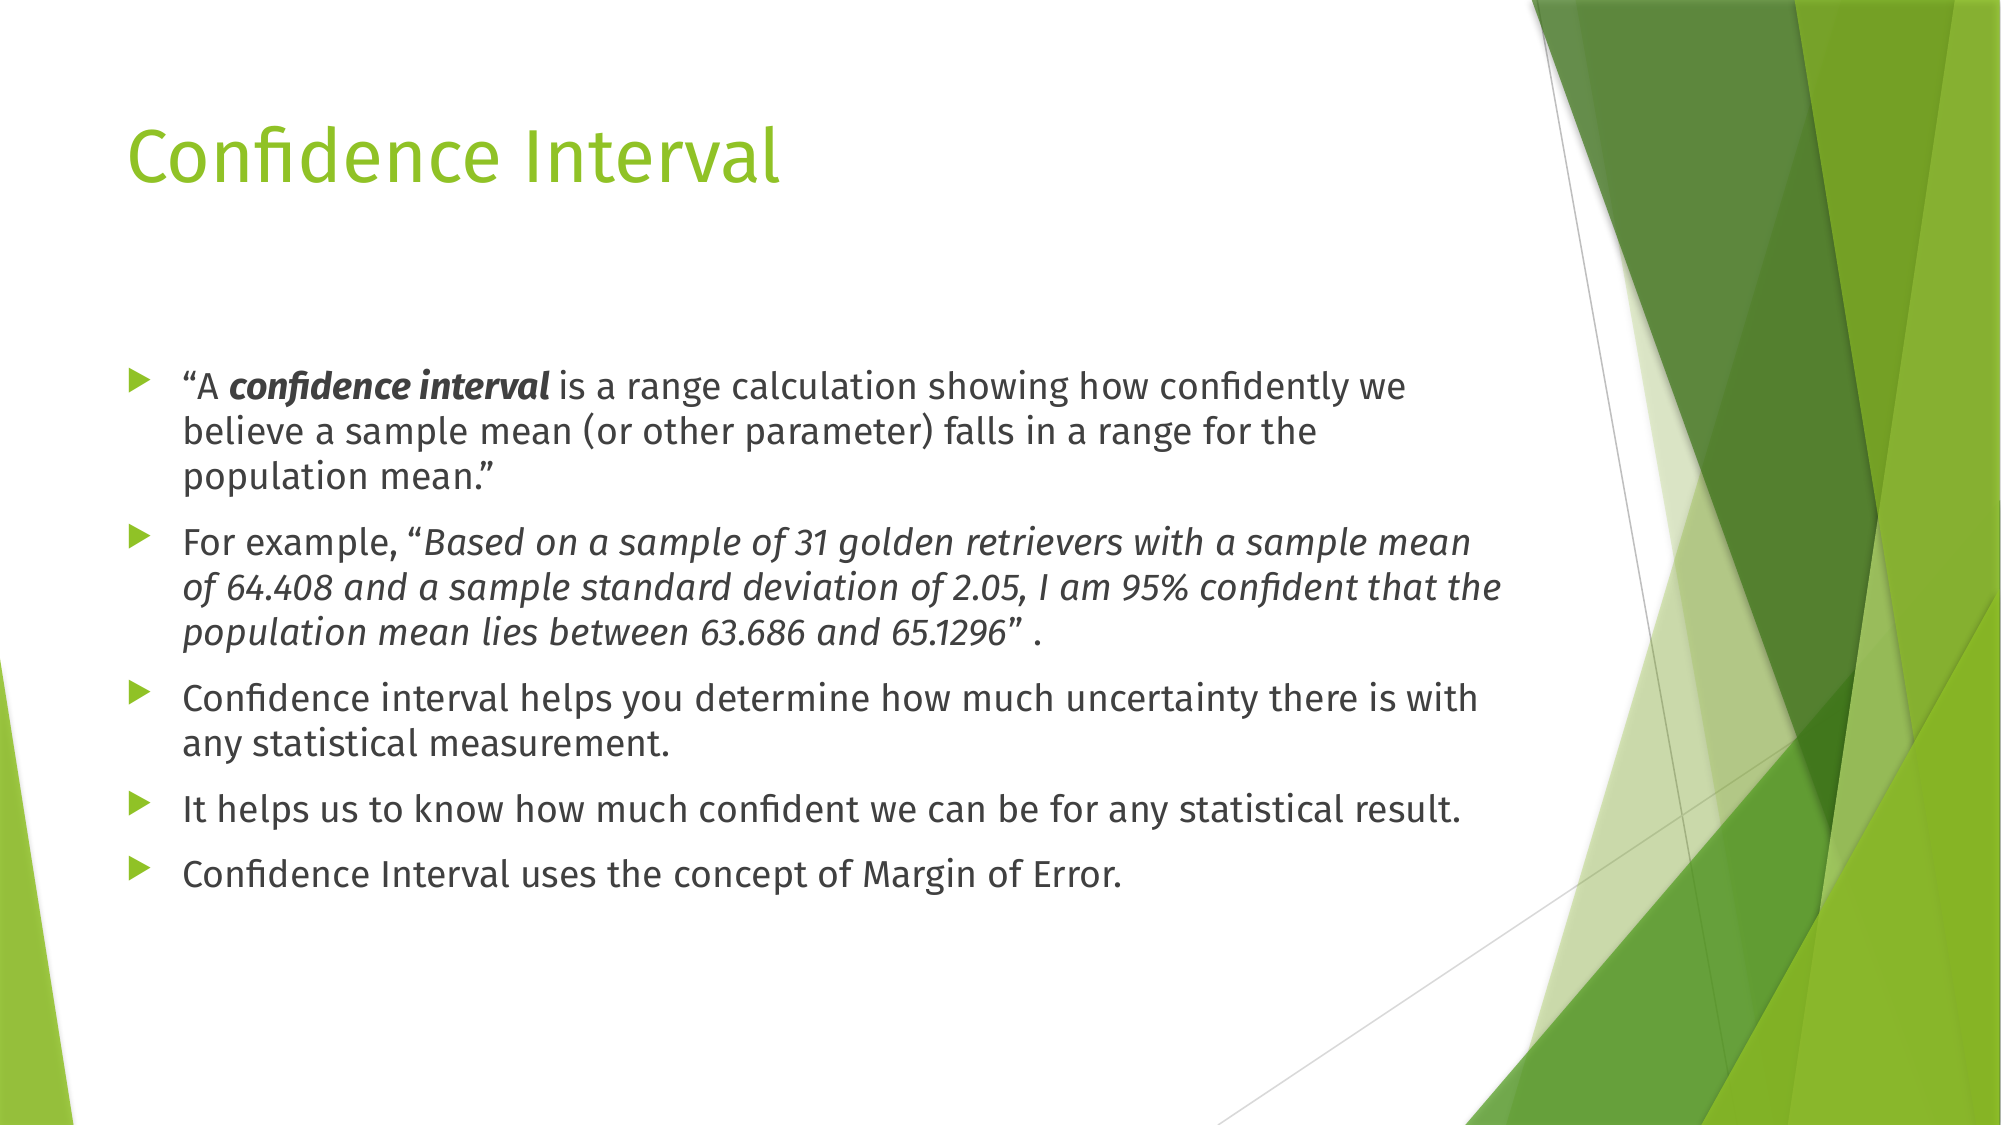

# Confidence Interval
“A confidence interval is a range calculation showing how confidently we believe a sample mean (or other parameter) falls in a range for the population mean.”
For example, “Based on a sample of 31 golden retrievers with a sample mean of 64.408 and a sample standard deviation of 2.05, I am 95% confident that the population mean lies between 63.686 and 65.1296” .
Confidence interval helps you determine how much uncertainty there is with any statistical measurement.
It helps us to know how much confident we can be for any statistical result.
Confidence Interval uses the concept of Margin of Error.